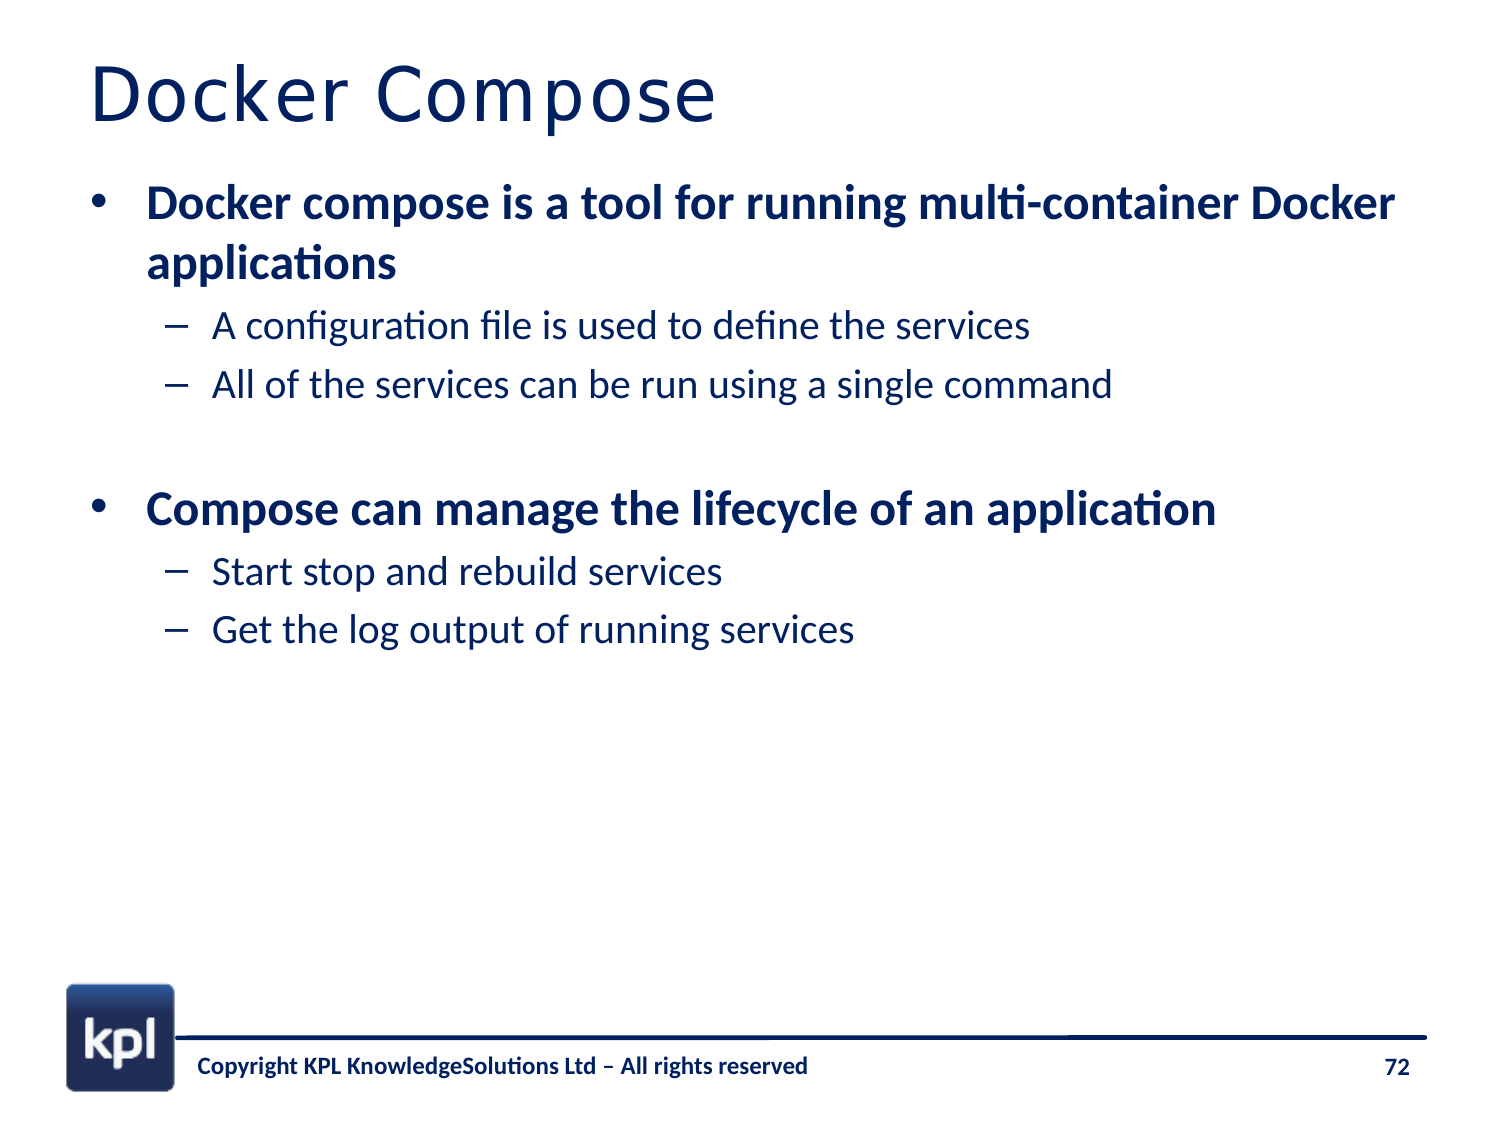

# Docker Compose
Docker compose is a tool for running multi-container Docker applications
A configuration file is used to define the services
All of the services can be run using a single command

Compose can manage the lifecycle of an application
Start stop and rebuild services
Get the log output of running services

Copyright KPL KnowledgeSolutions Ltd – All rights reserved
72